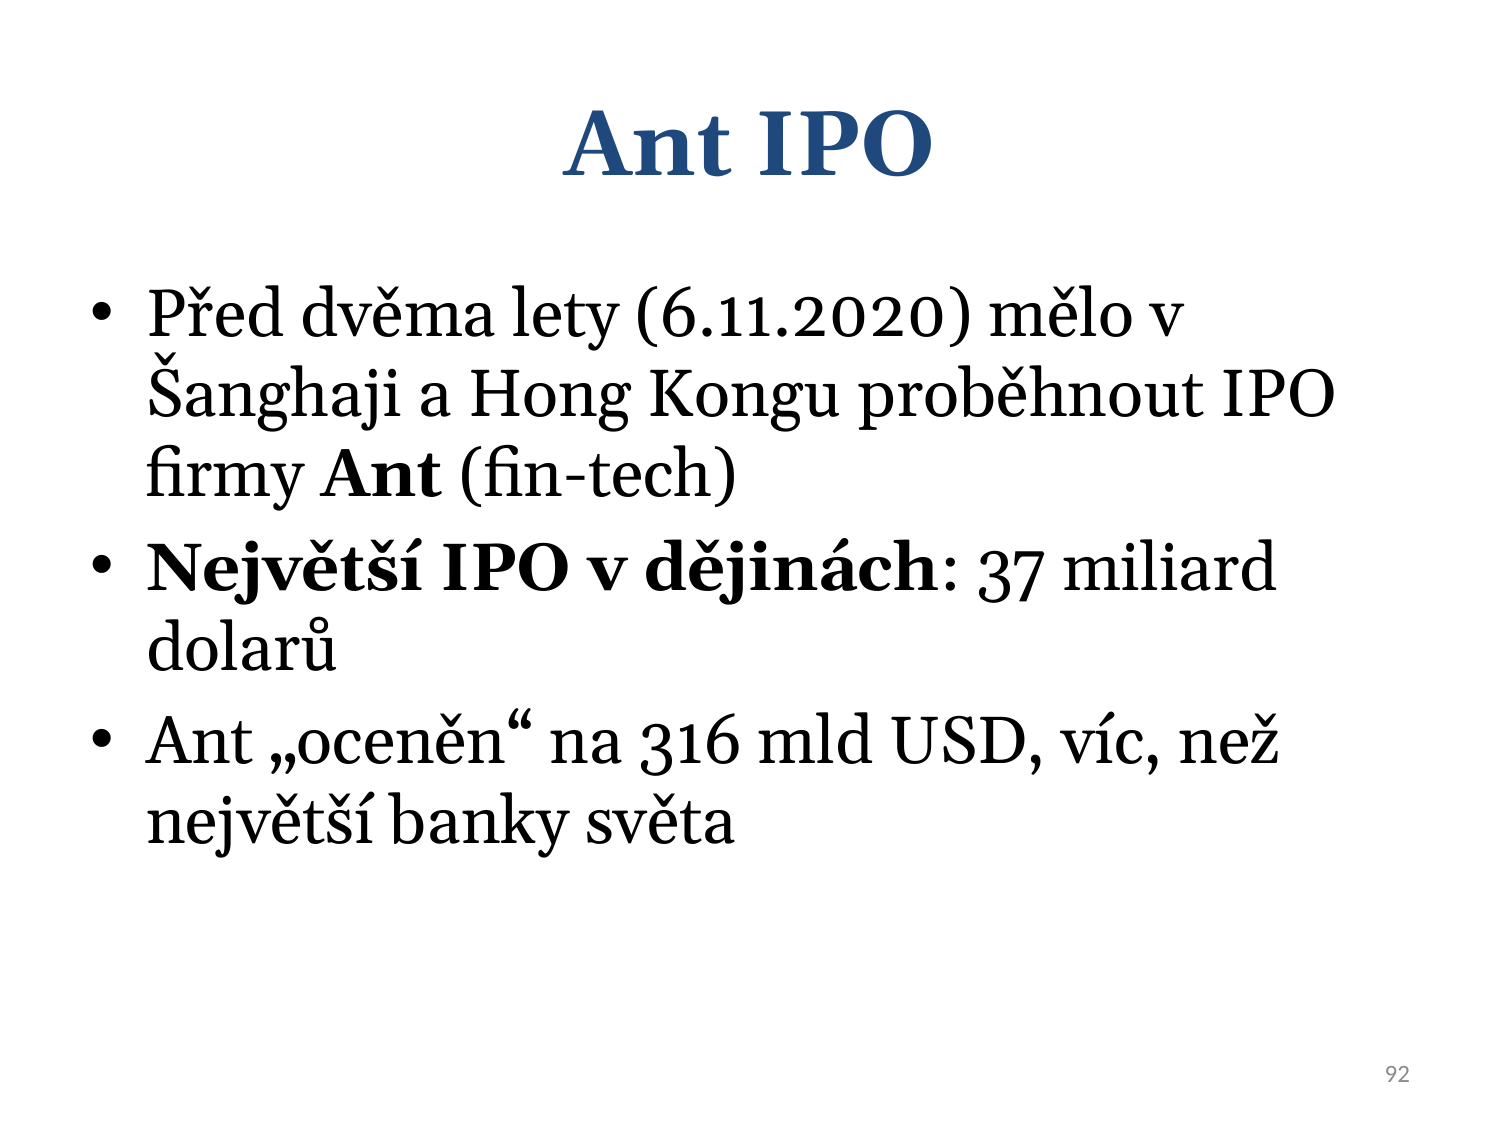

# Ant IPO
Před dvěma lety (6.11.2020) mělo v Šanghaji a Hong Kongu proběhnout IPO firmy Ant (fin-tech)
Největší IPO v dějinách: 37 miliard dolarů
Ant „oceněn“ na 316 mld USD, víc, než největší banky světa

92